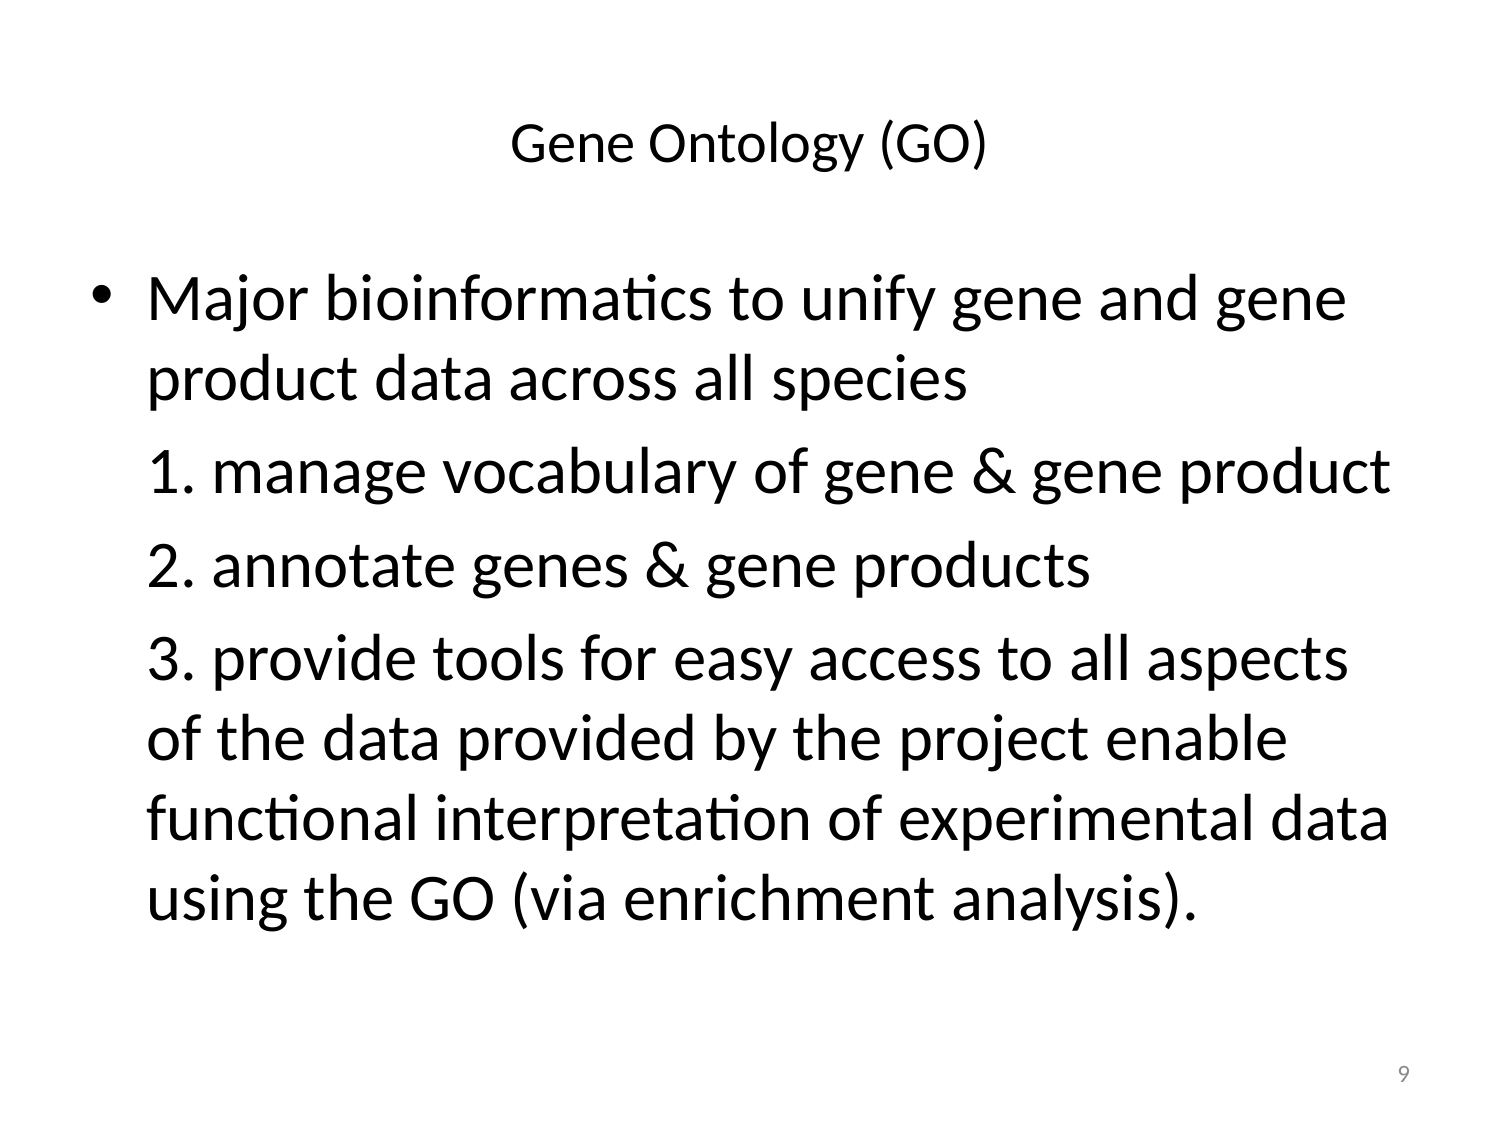

# Gene Ontology (GO)
Major bioinformatics to unify gene and gene product data across all species
	1. manage vocabulary of gene & gene product
	2. annotate genes & gene products
	3. provide tools for easy access to all aspects of the data provided by the project enable functional interpretation of experimental data using the GO (via enrichment analysis).
9